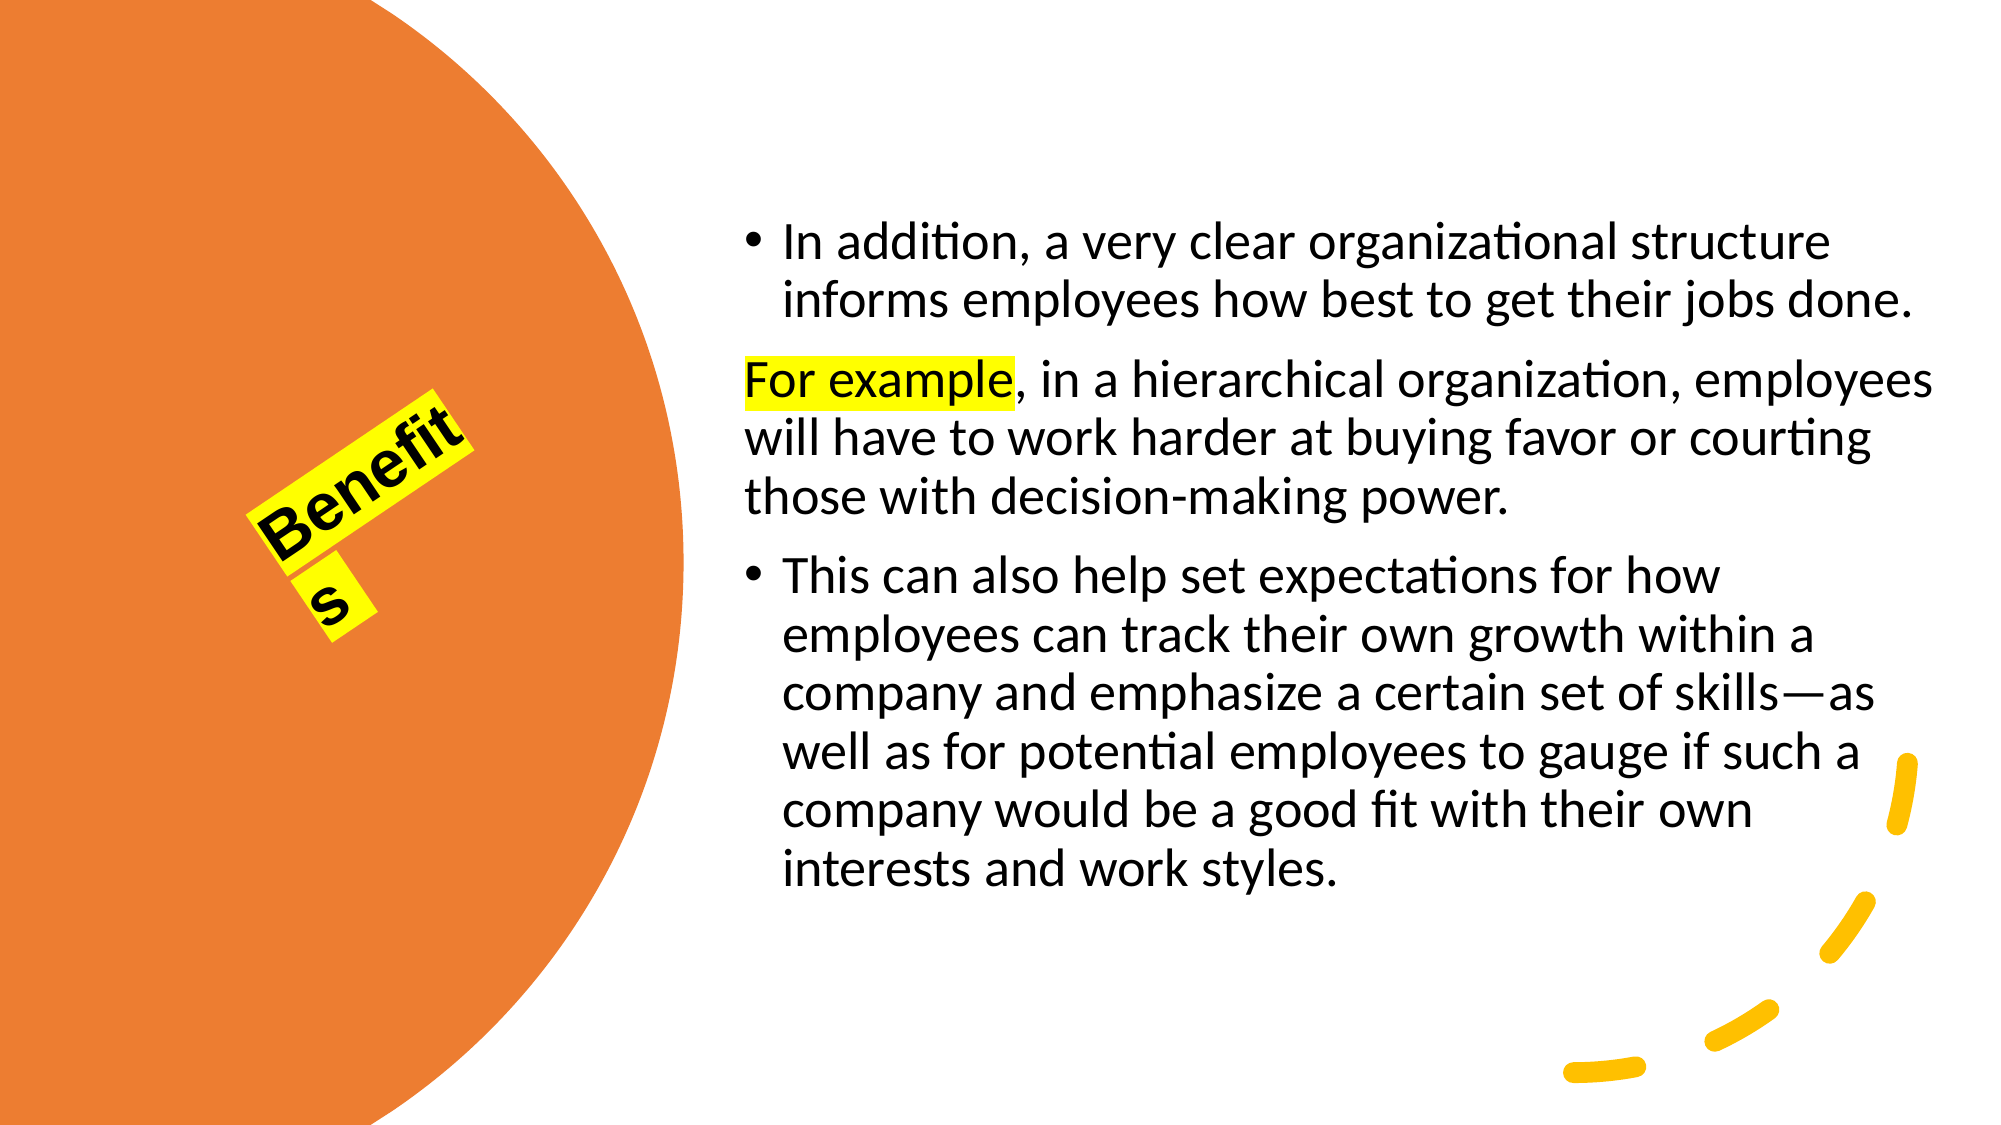

In addition, a very clear organizational structure informs employees how best to get their jobs done.
For example, in a hierarchical organization, employees will have to work harder at buying favor or courting those with decision-making power.
This can also help set expectations for how employees can track their own growth within a company and emphasize a certain set of skills—as well as for potential employees to gauge if such a company would be a good fit with their own interests and work styles.

Benefits
Created by Tayo Alebiosu